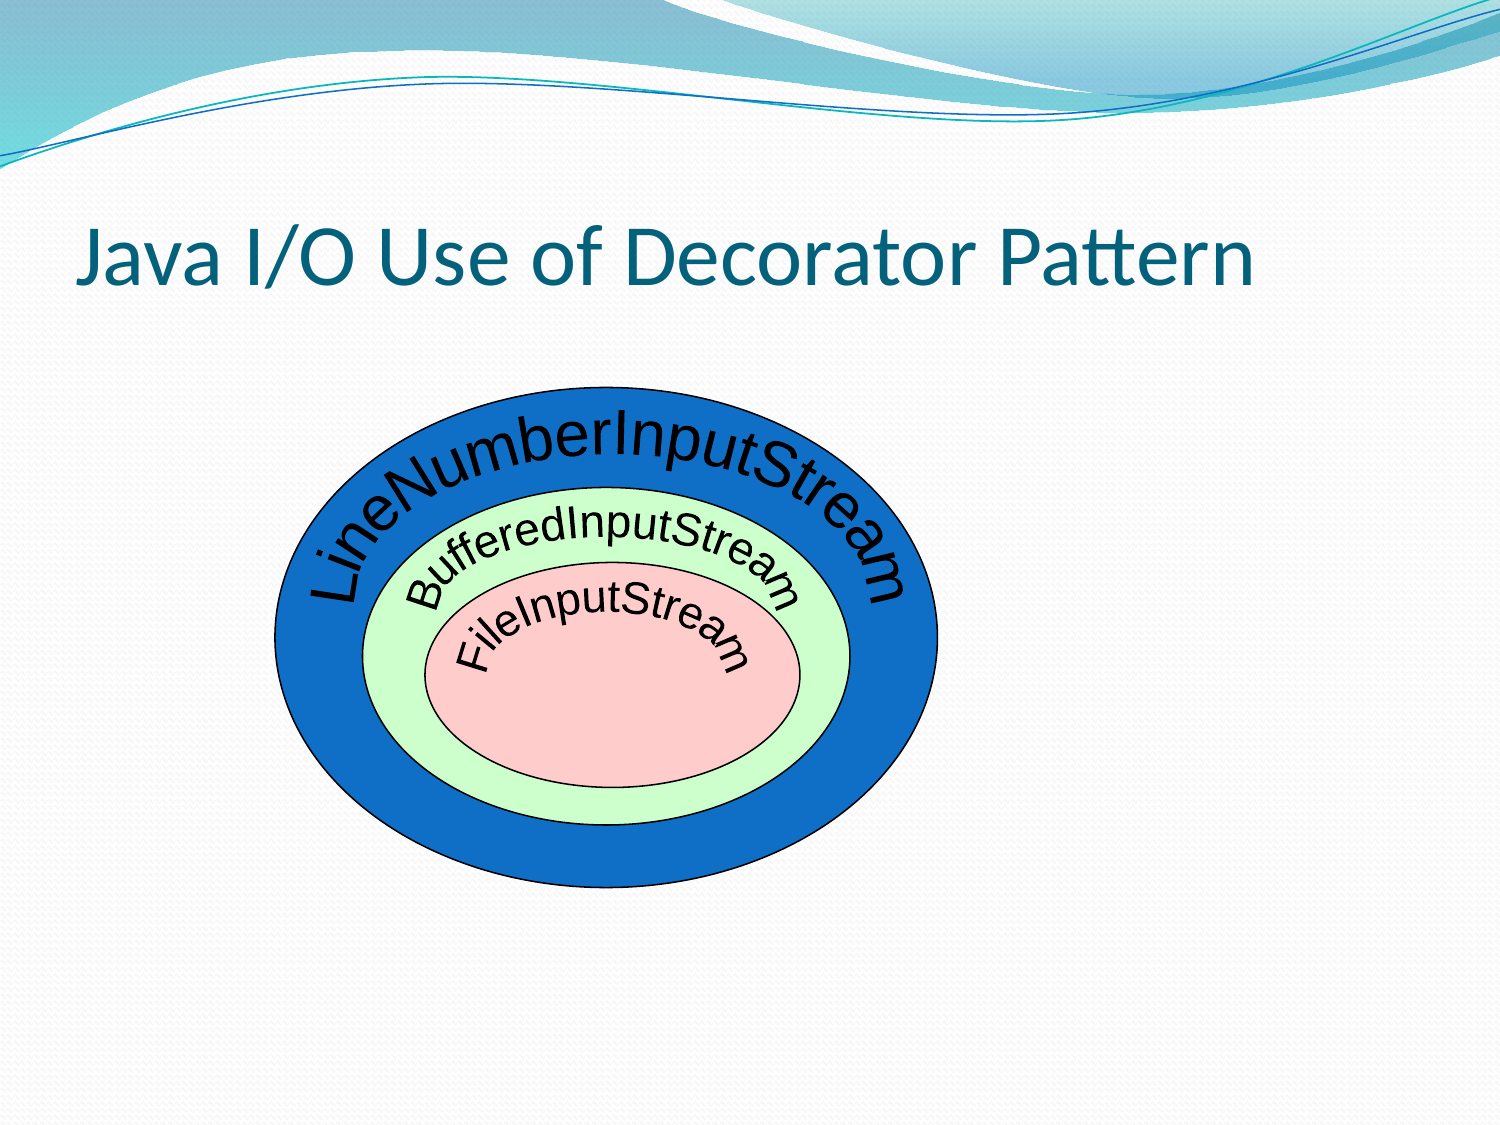

# Java I/O Use of Decorator Pattern

LineNumberInputStream

BufferedInputStream

FileInputStream